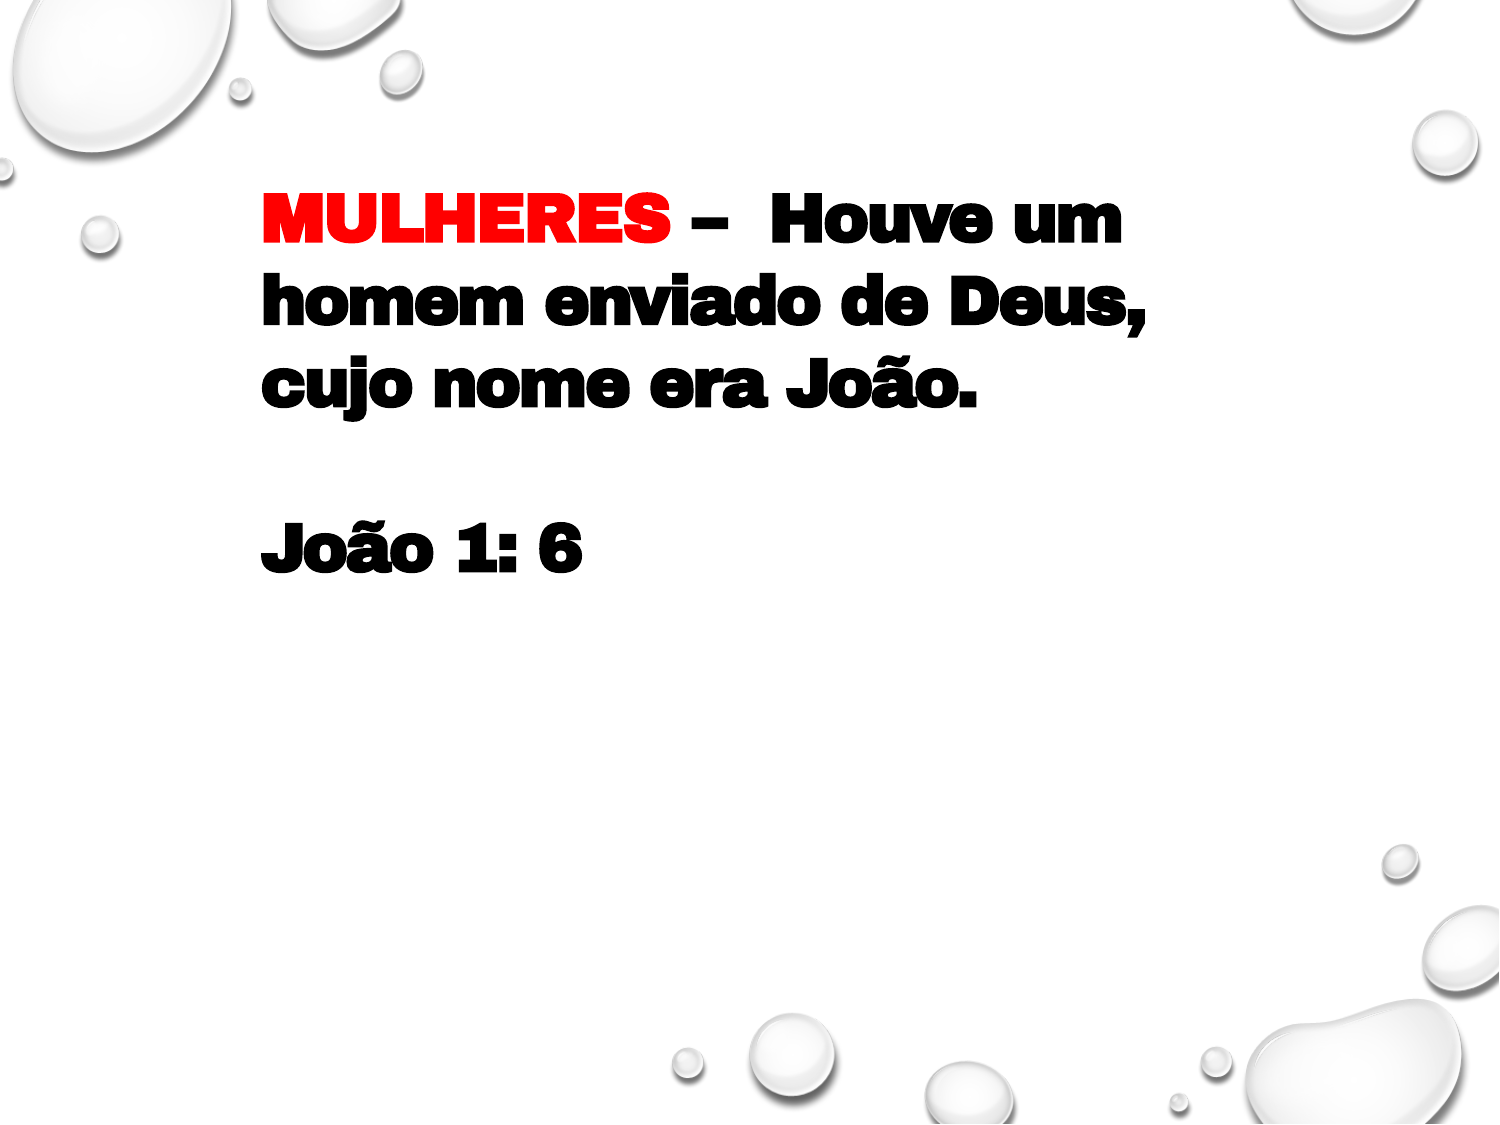

MULHERES –  Houve um homem enviado de Deus, cujo nome era João.

João 1: 6